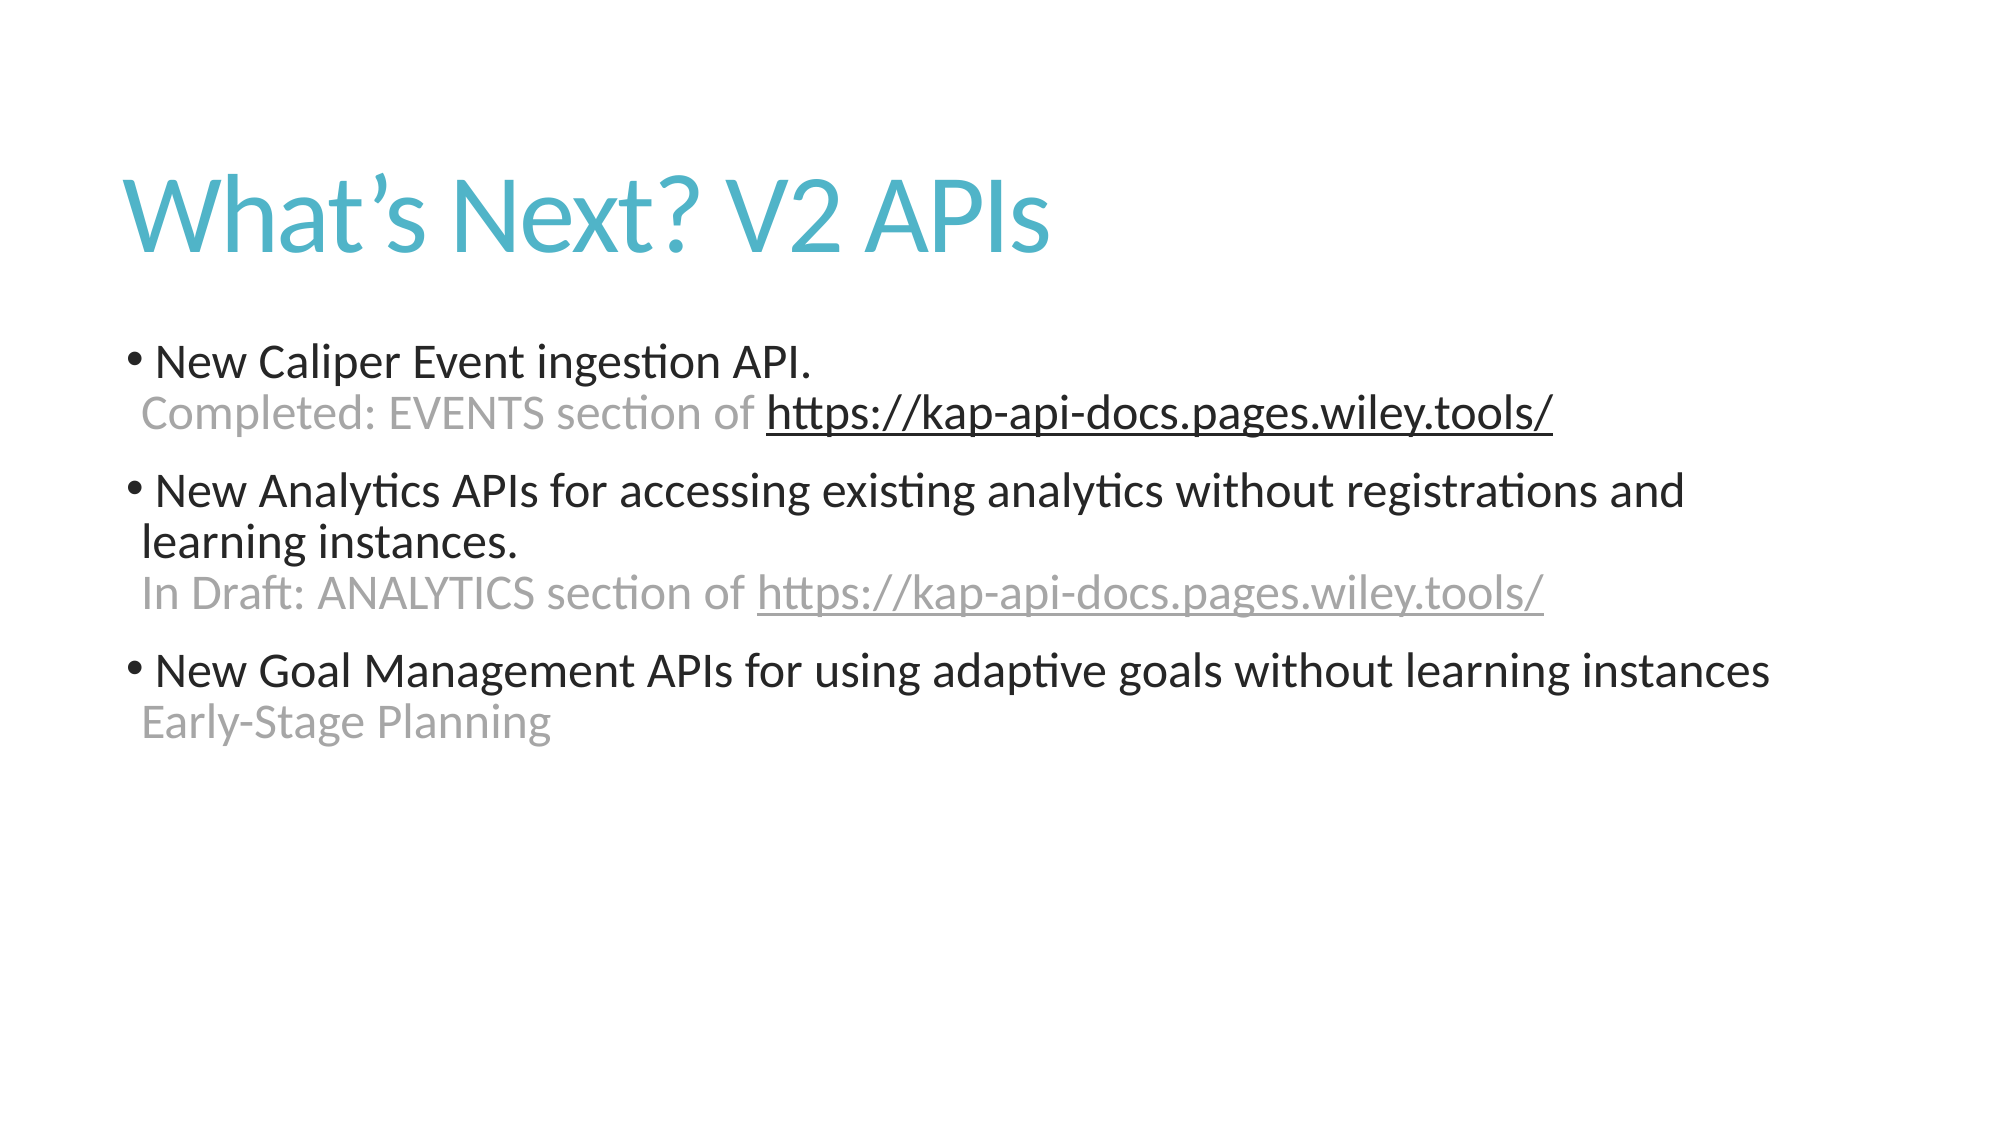

# What’s Next? V2 APIs
 New Caliper Event ingestion API.
Completed: EVENTS section of https://kap-api-docs.pages.wiley.tools/
 New Analytics APIs for accessing existing analytics without registrations and learning instances.
In Draft: ANALYTICS section of https://kap-api-docs.pages.wiley.tools/
 New Goal Management APIs for using adaptive goals without learning instances
Early-Stage Planning